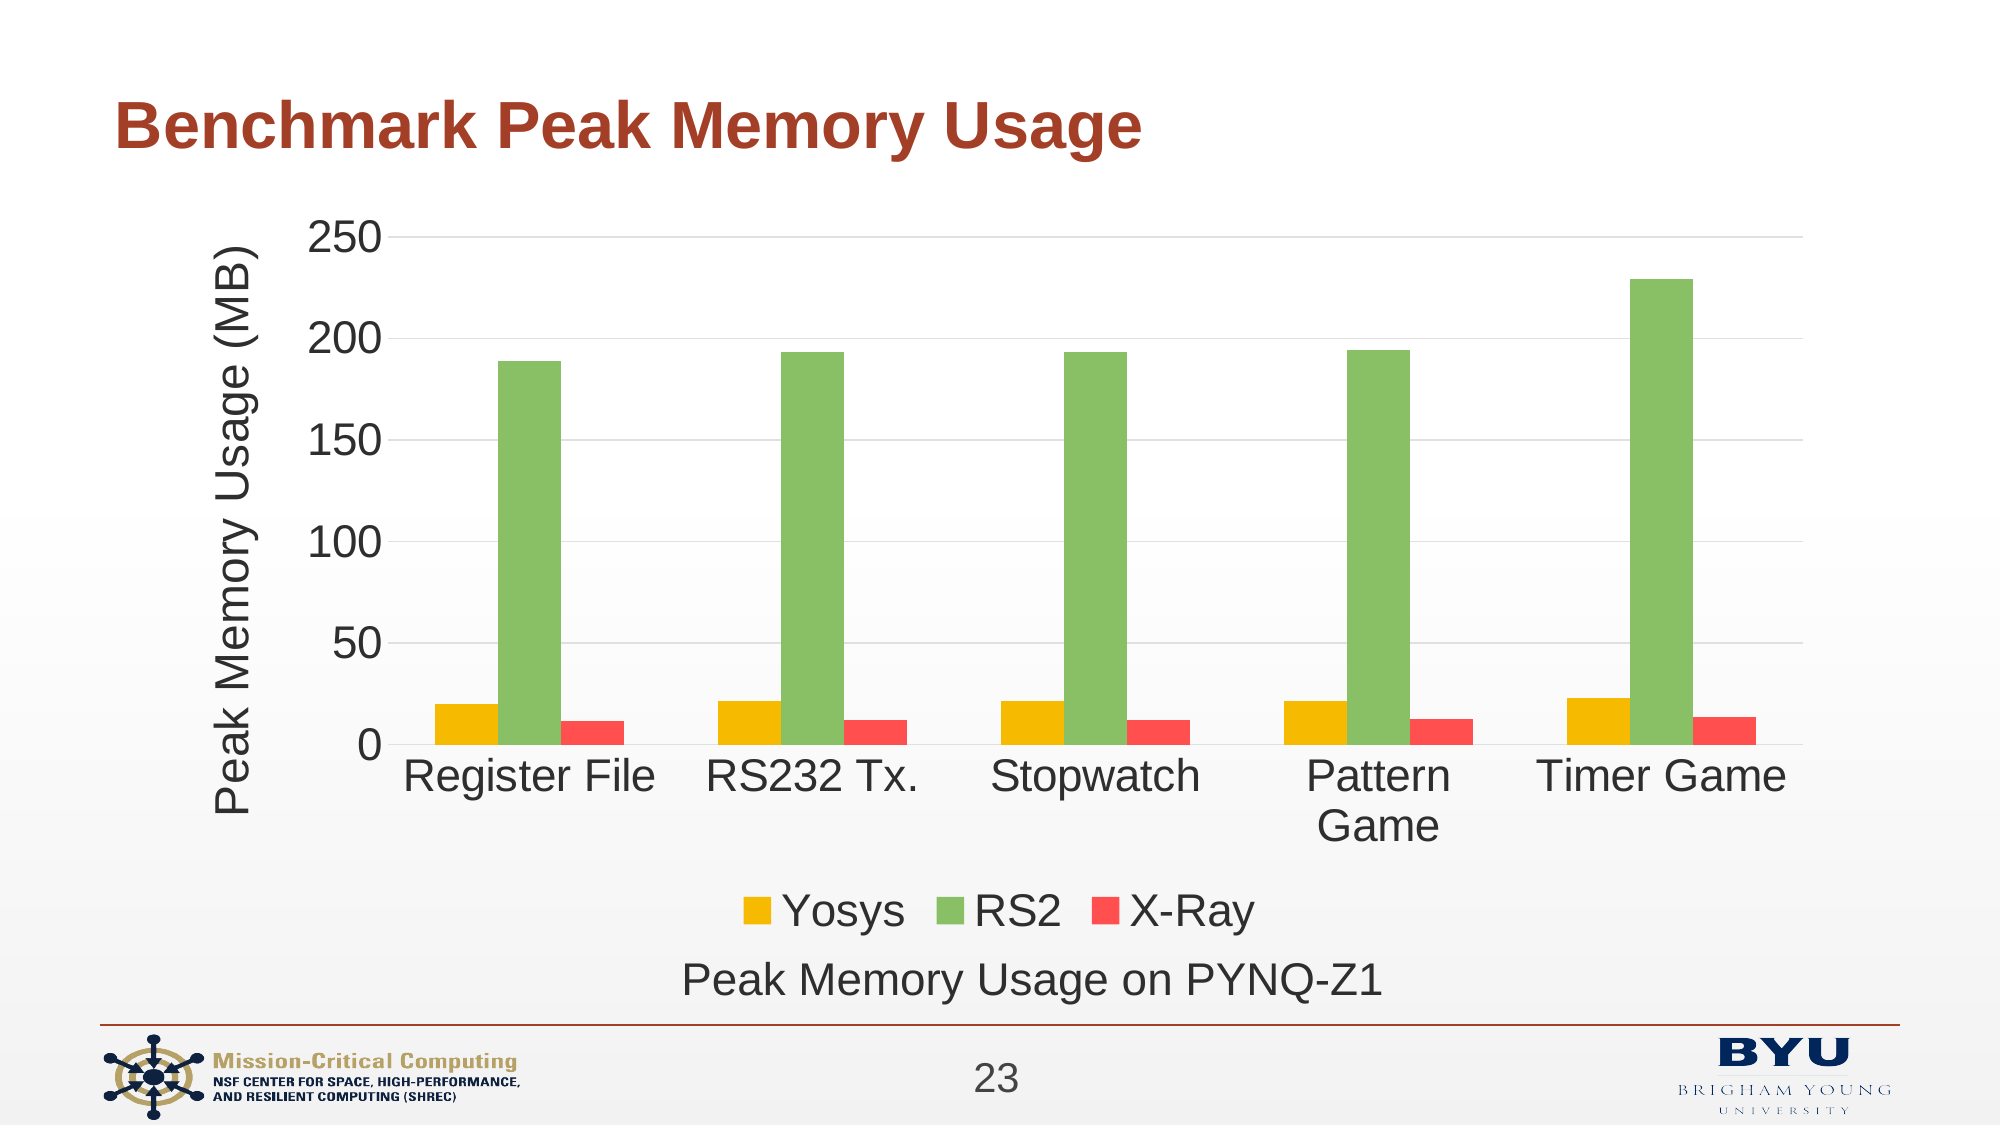

# Benchmark Peak Memory Usage

### Chart

| Category | Yosys | RS2 | X-Ray |
|---|---|---|---|
| Register File | 20.115885416666668 | 188.80598958333334 | 11.45703125 |
| RS232 Tx. | 21.565104166666668 | 193.35026041666666 | 12.08984375 |
| Stopwatch | 21.66015625 | 193.2890625 | 12.102864583333334 |
| Pattern Game | 21.618489583333332 | 194.26822916666666 | 12.615885416666666 |
| Timer Game | 23.161458333333332 | 229.140625 | 13.54296875 |
Peak Memory Usage on PYNQ-Z1
23